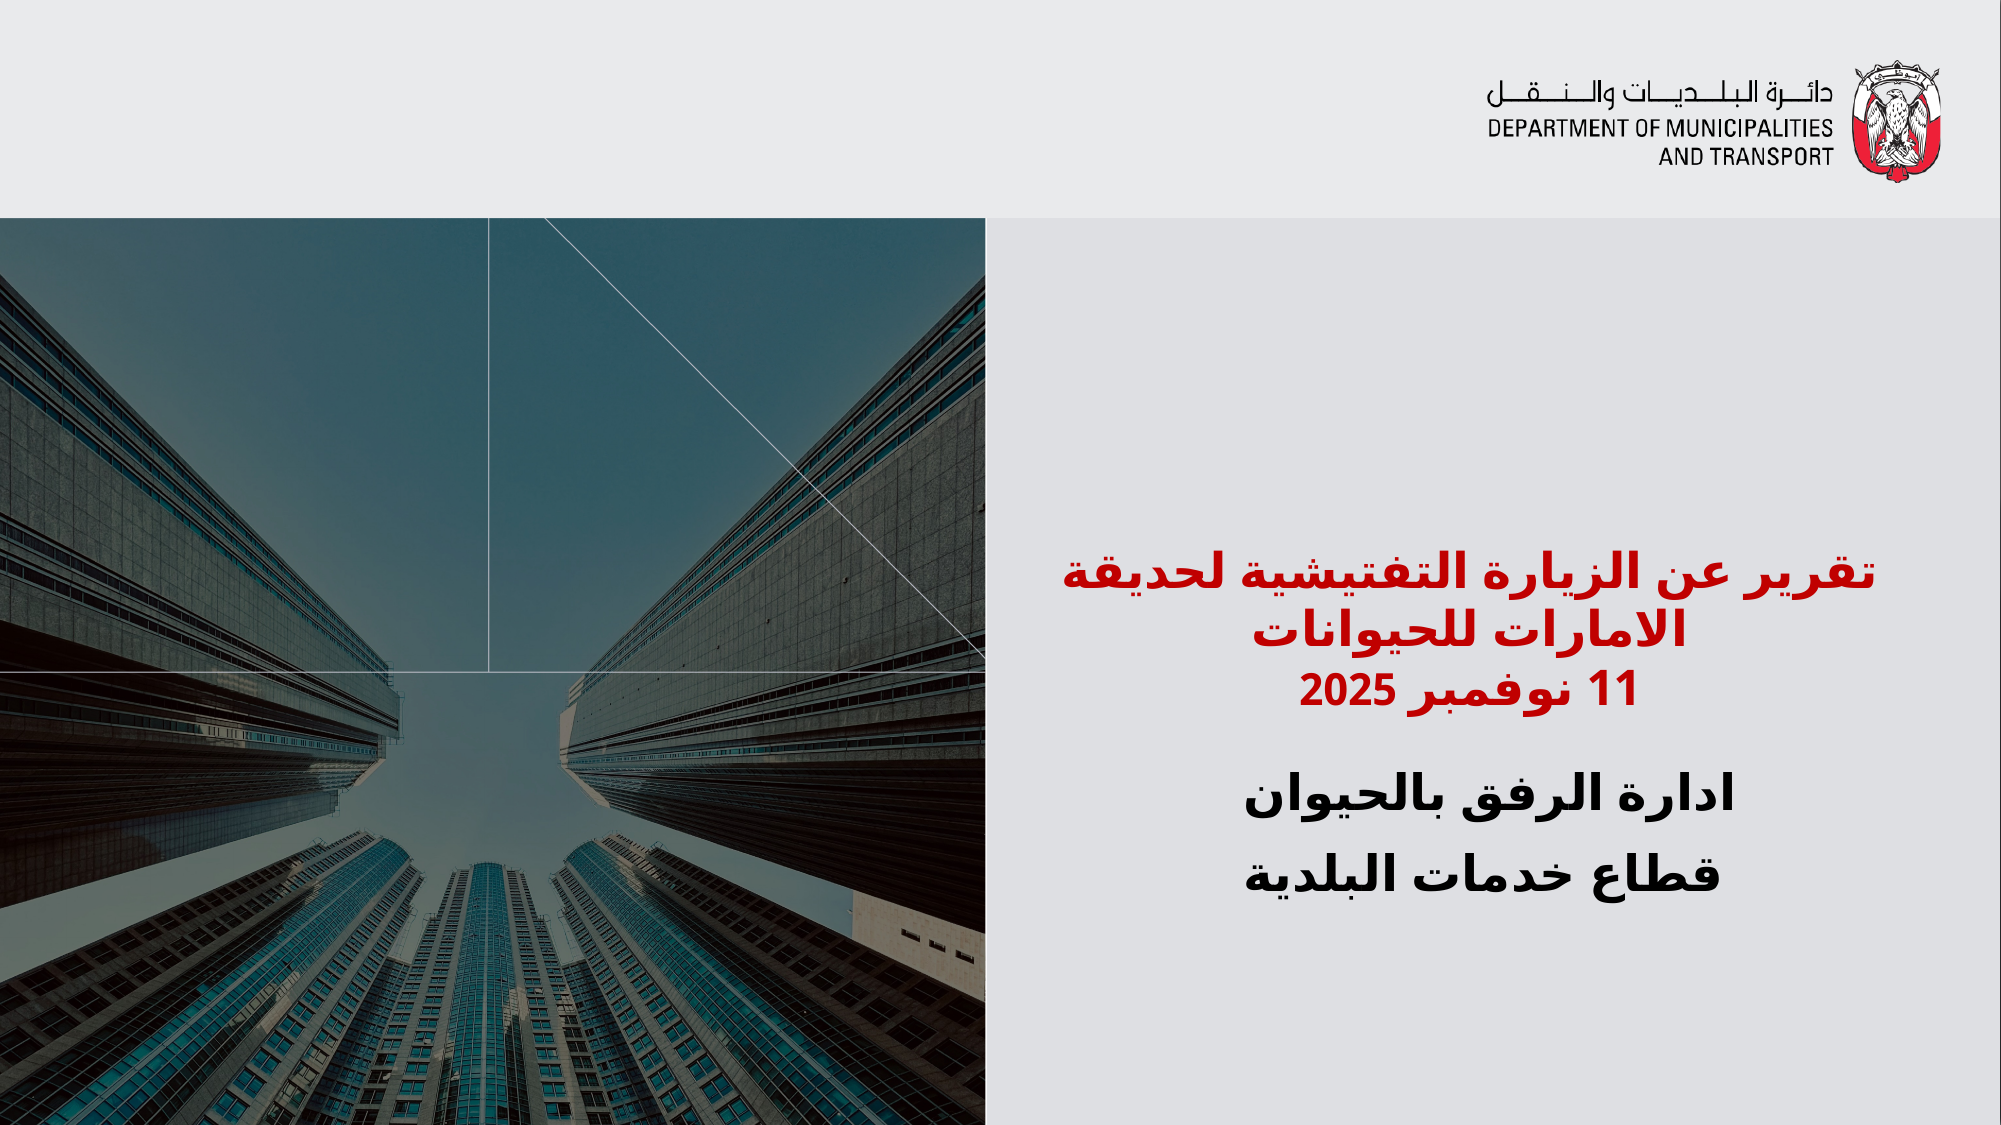

# تقرير عن الزيارة التفتيشية لحديقة الامارات للحيوانات 11 نوفمبر 2025
ادارة الرفق بالحيوان
قطاع خدمات البلدية